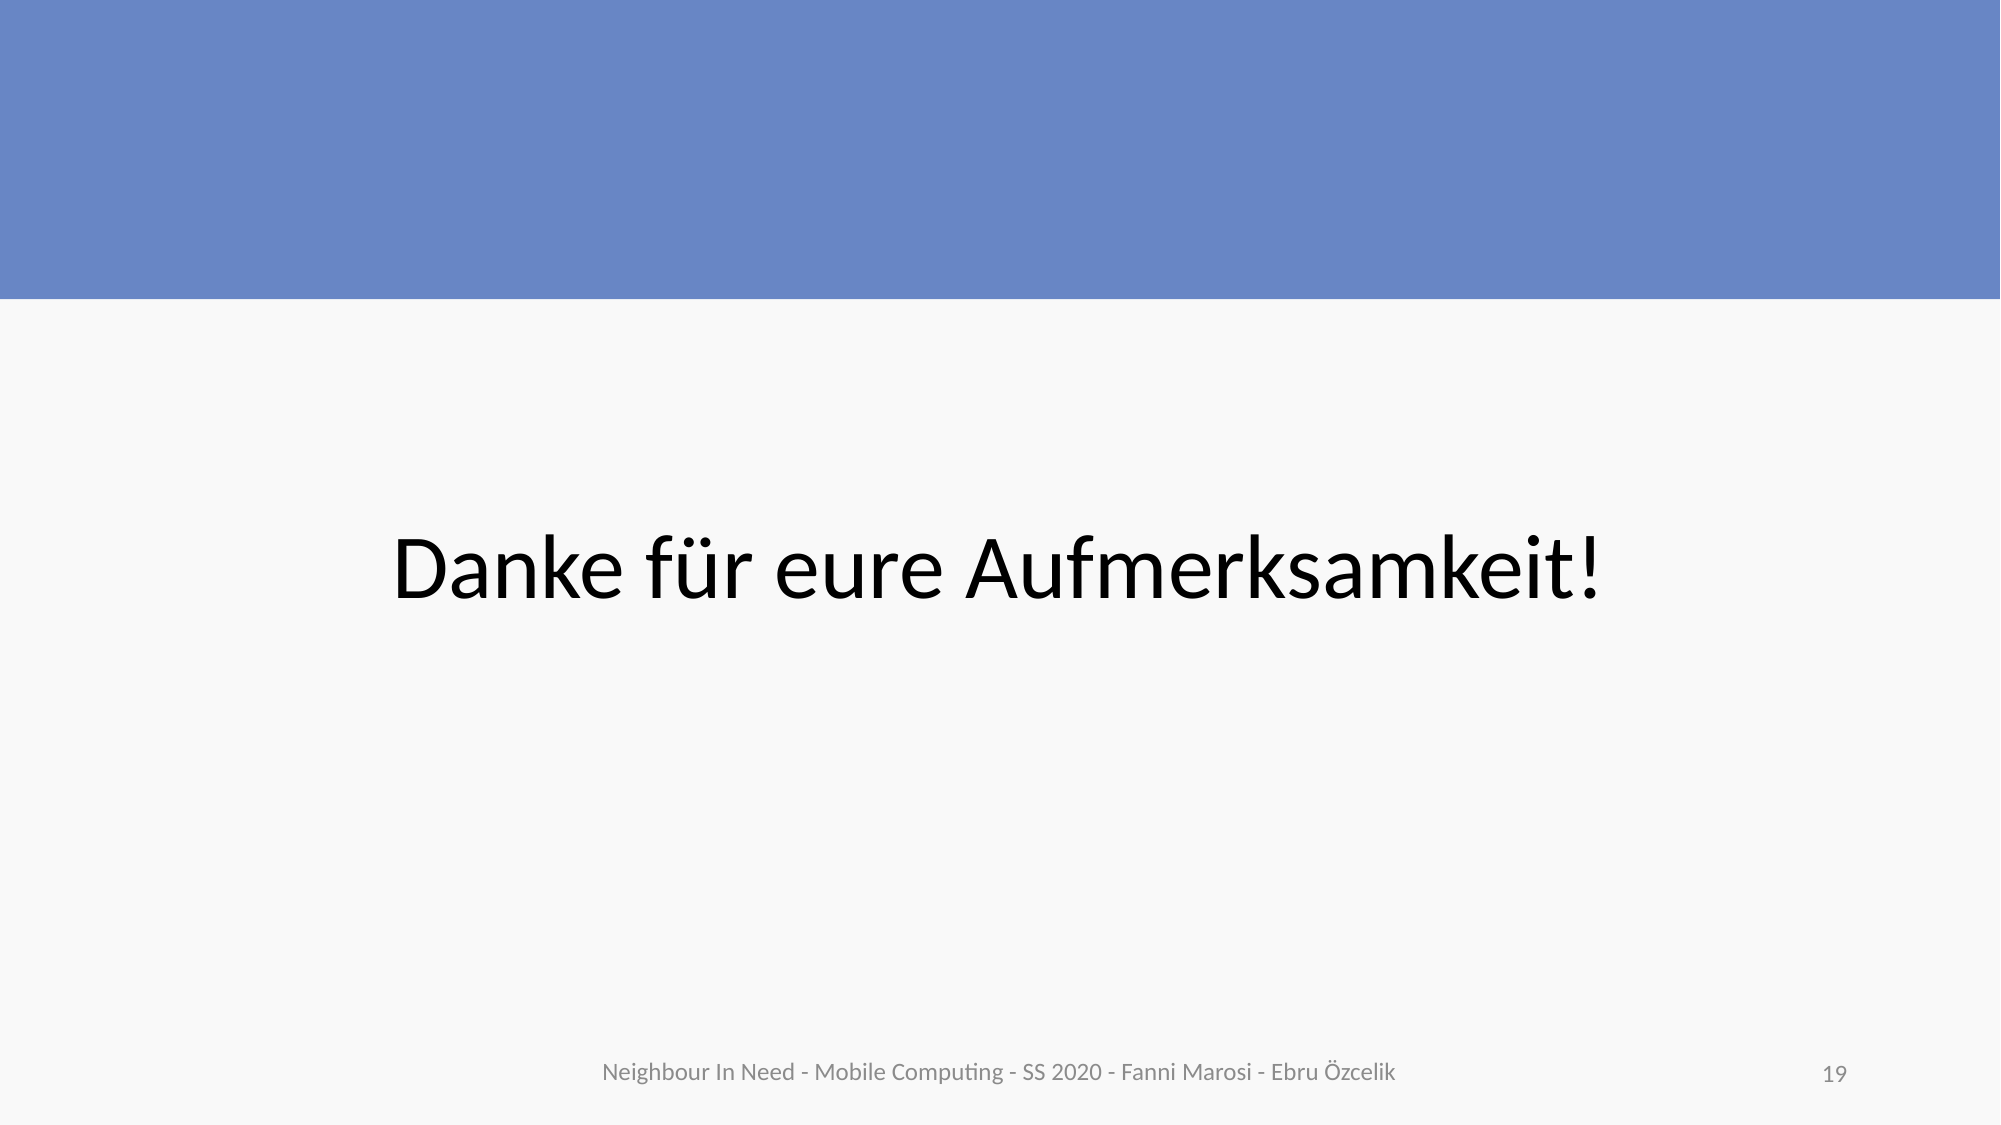

# Danke für eure Aufmerksamkeit!
Neighbour In Need - Mobile Computing - SS 2020 - Fanni Marosi - Ebru Özcelik
19